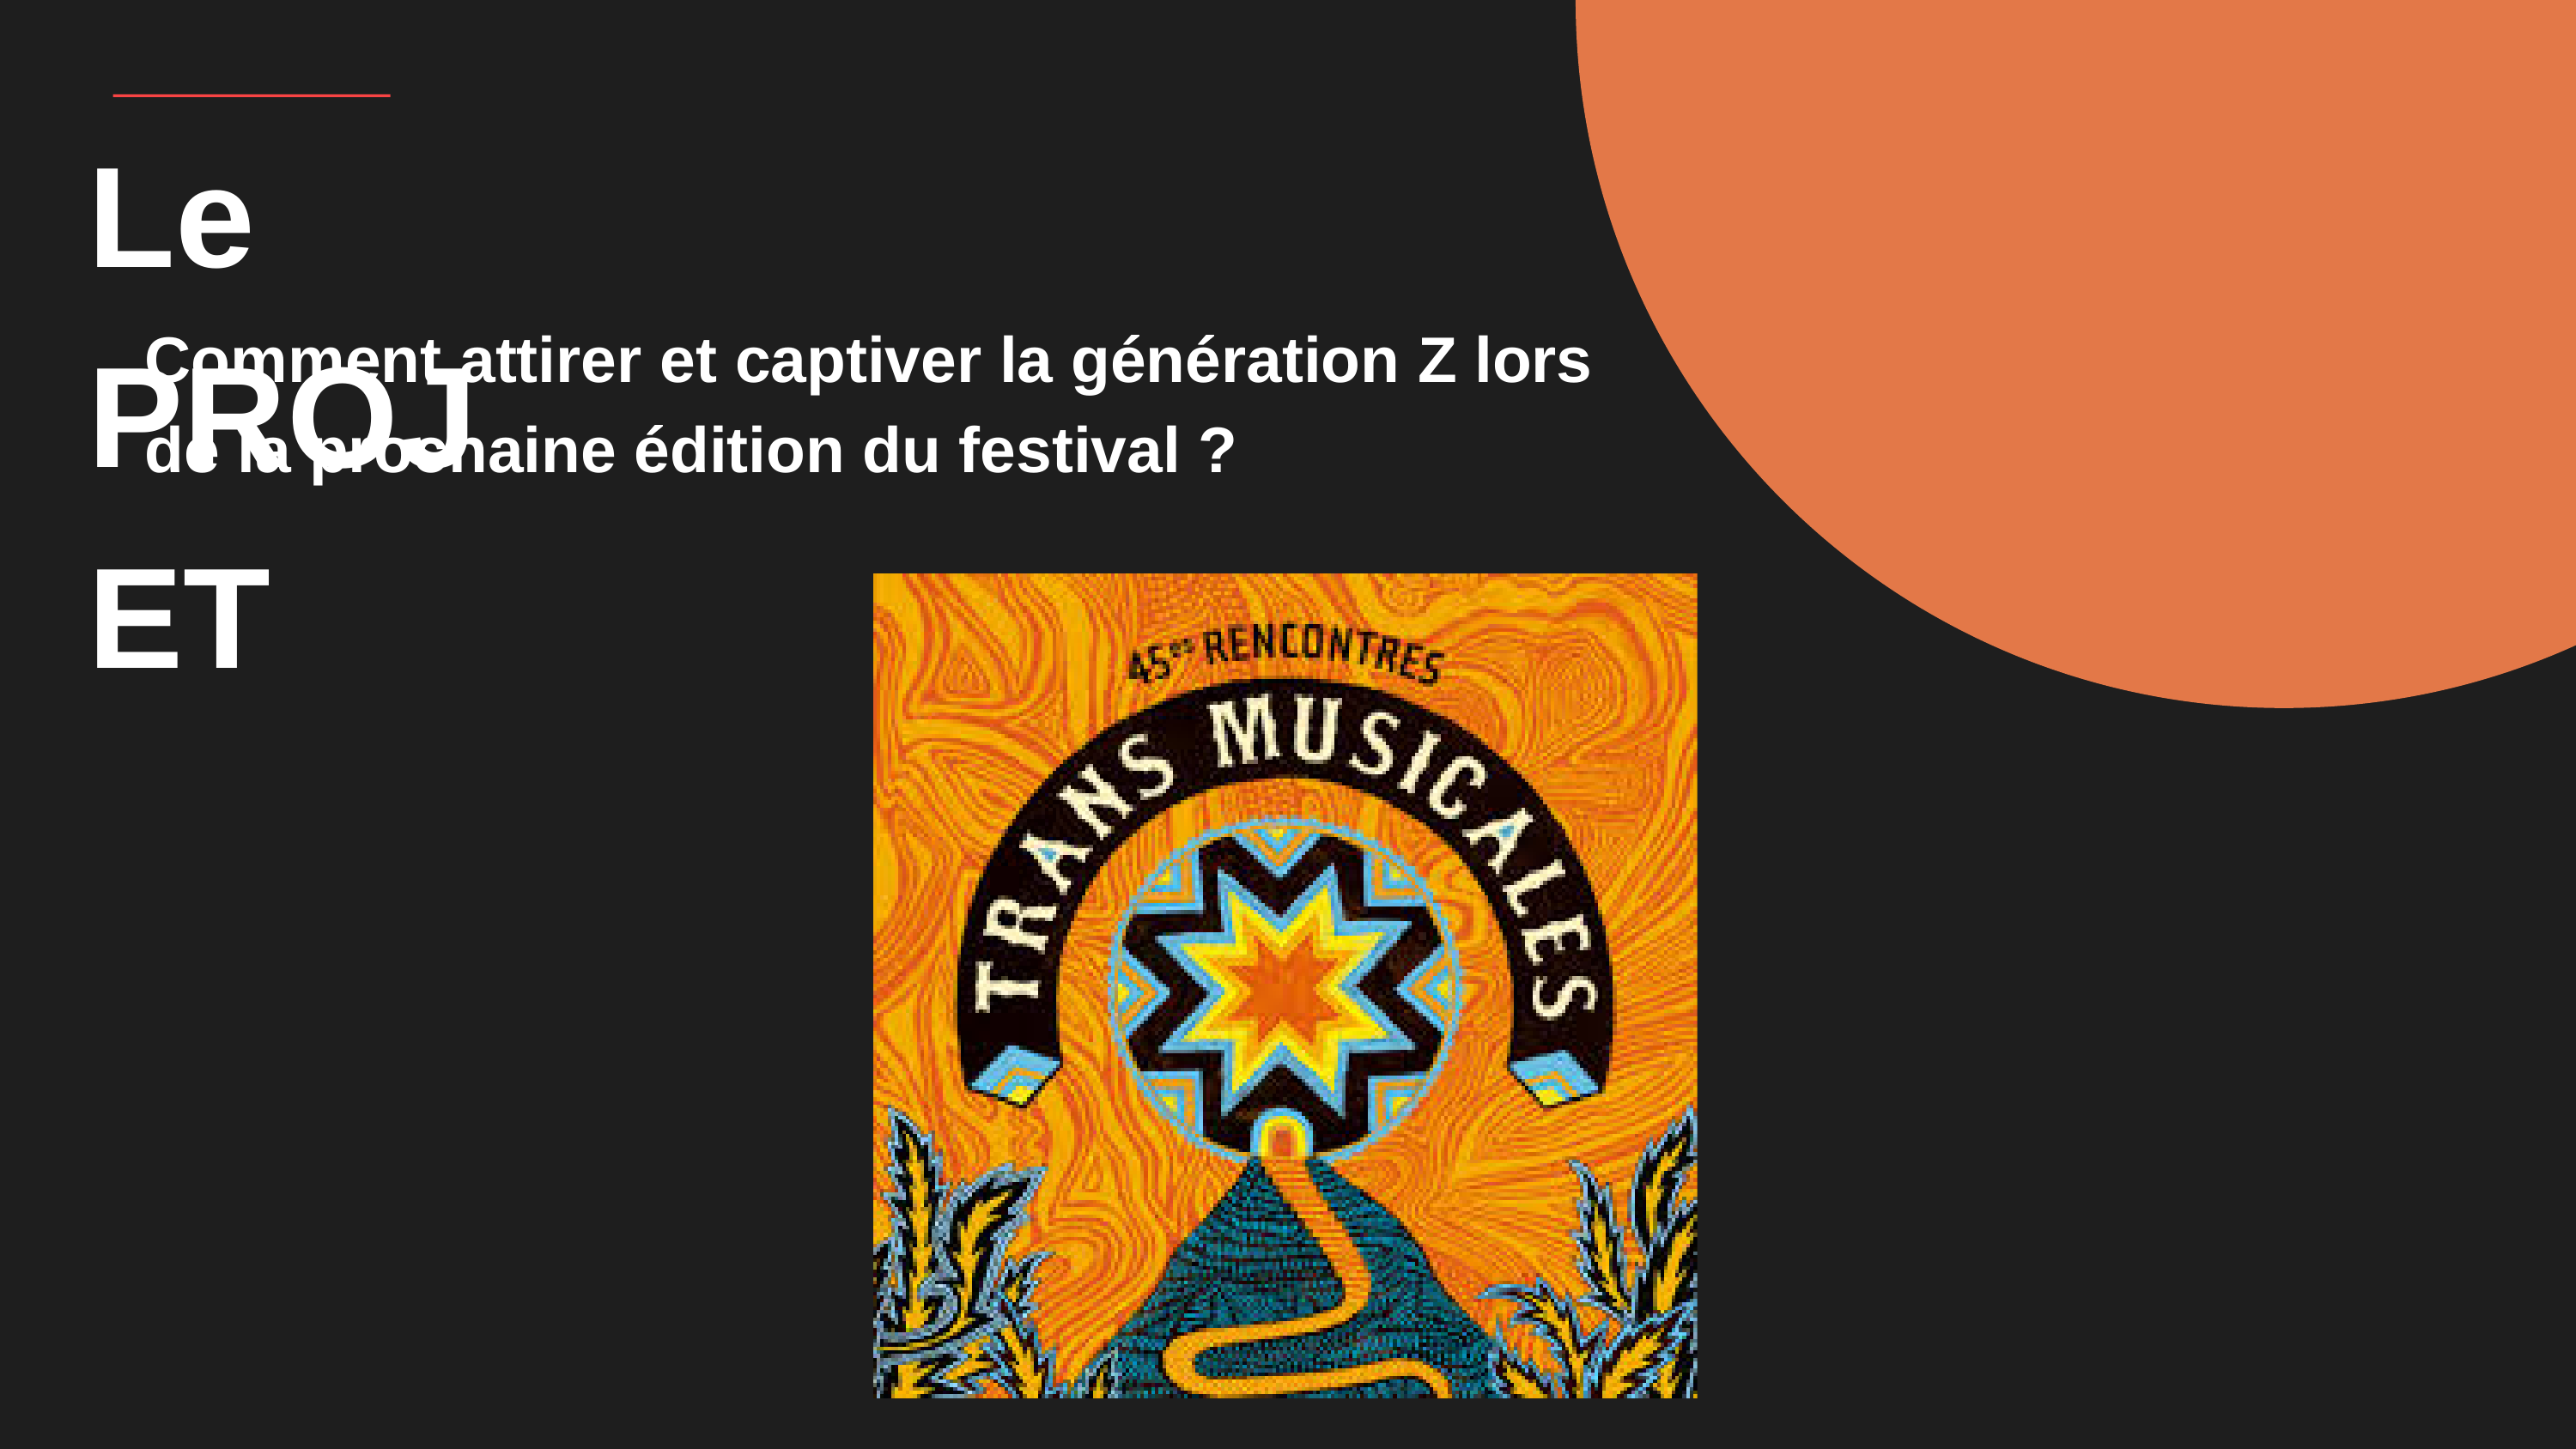

Le PROJET

Comment attirer et captiver la génération Z lors de la prochaine édition du festival ?